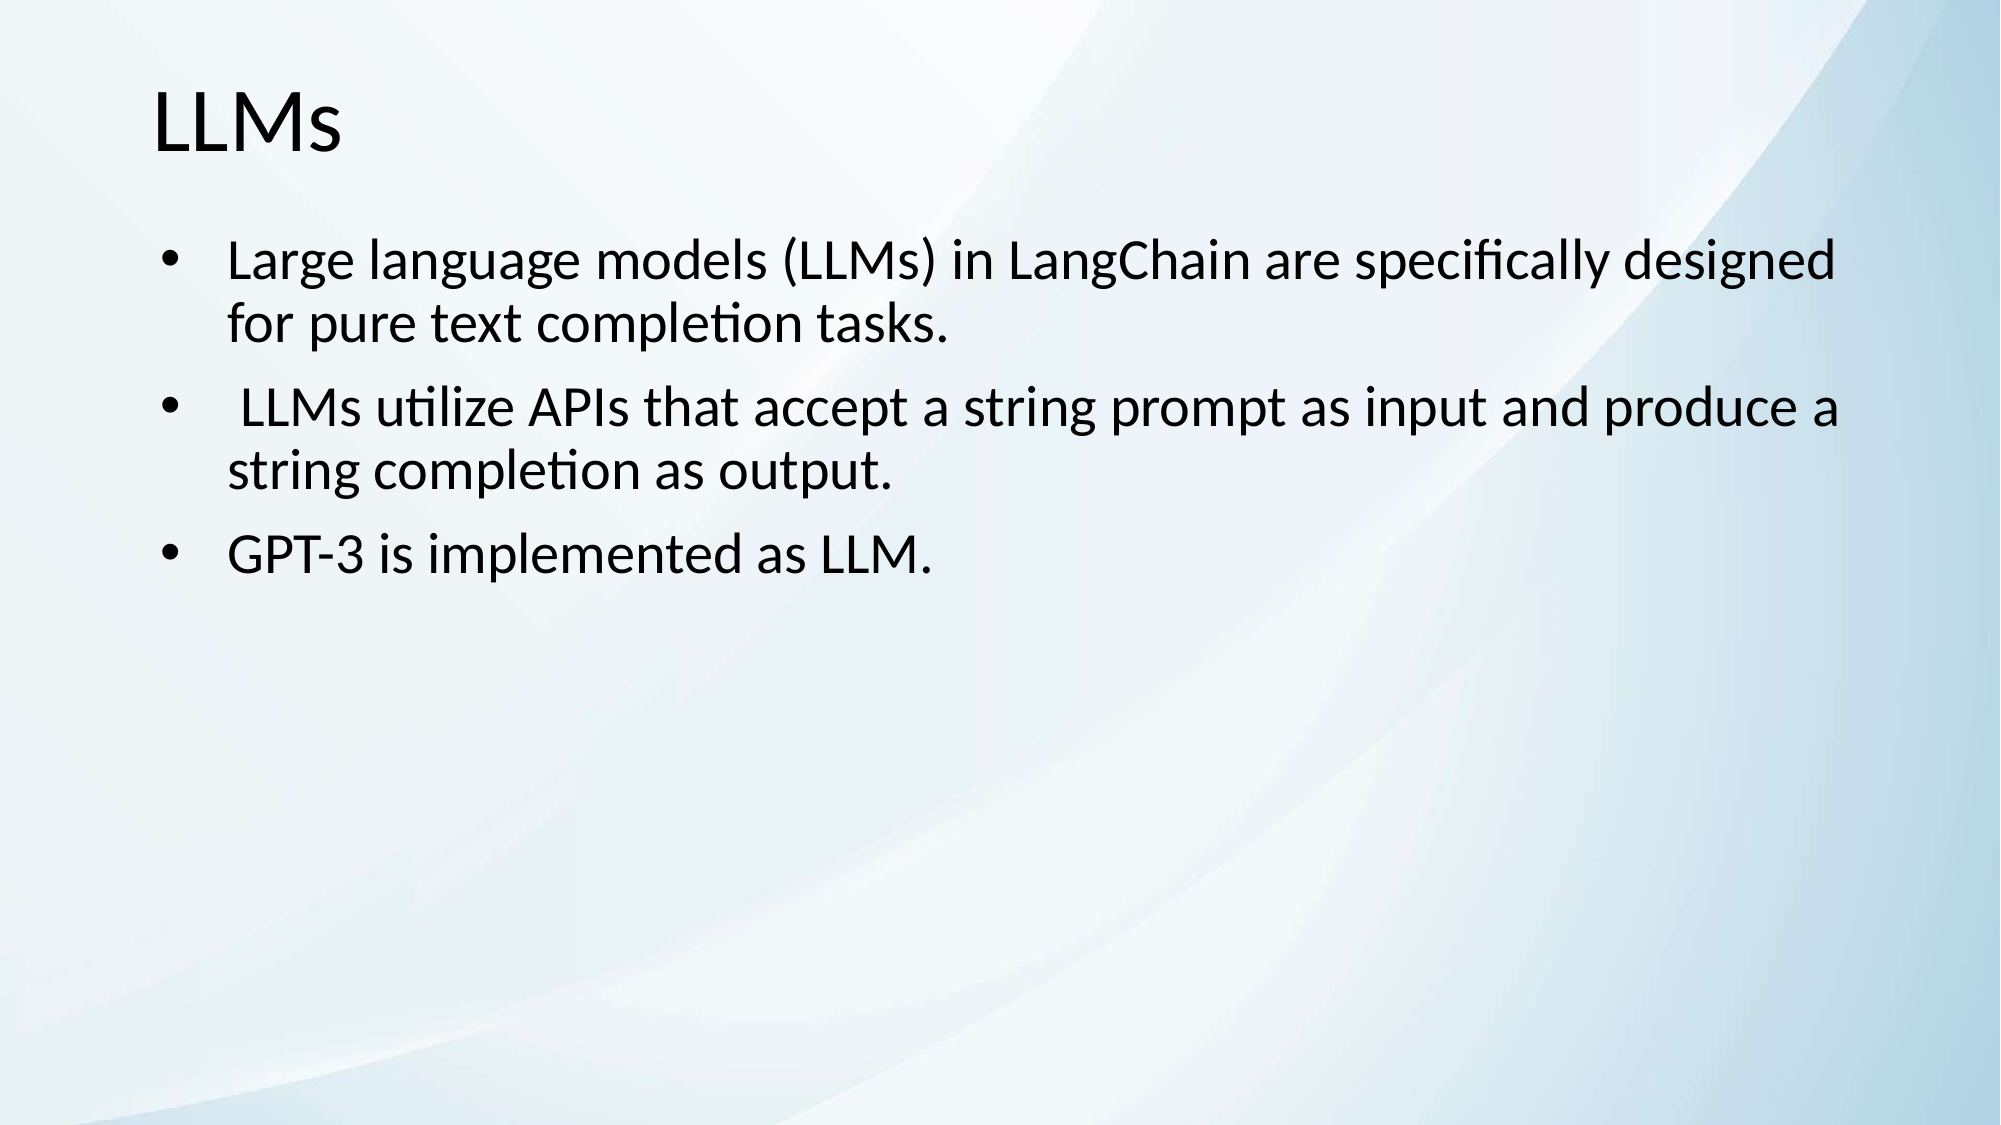

# LLMs
Large language models (LLMs) in LangChain are specifically designed for pure text completion tasks.
 LLMs utilize APIs that accept a string prompt as input and produce a string completion as output.
GPT-3 is implemented as LLM.